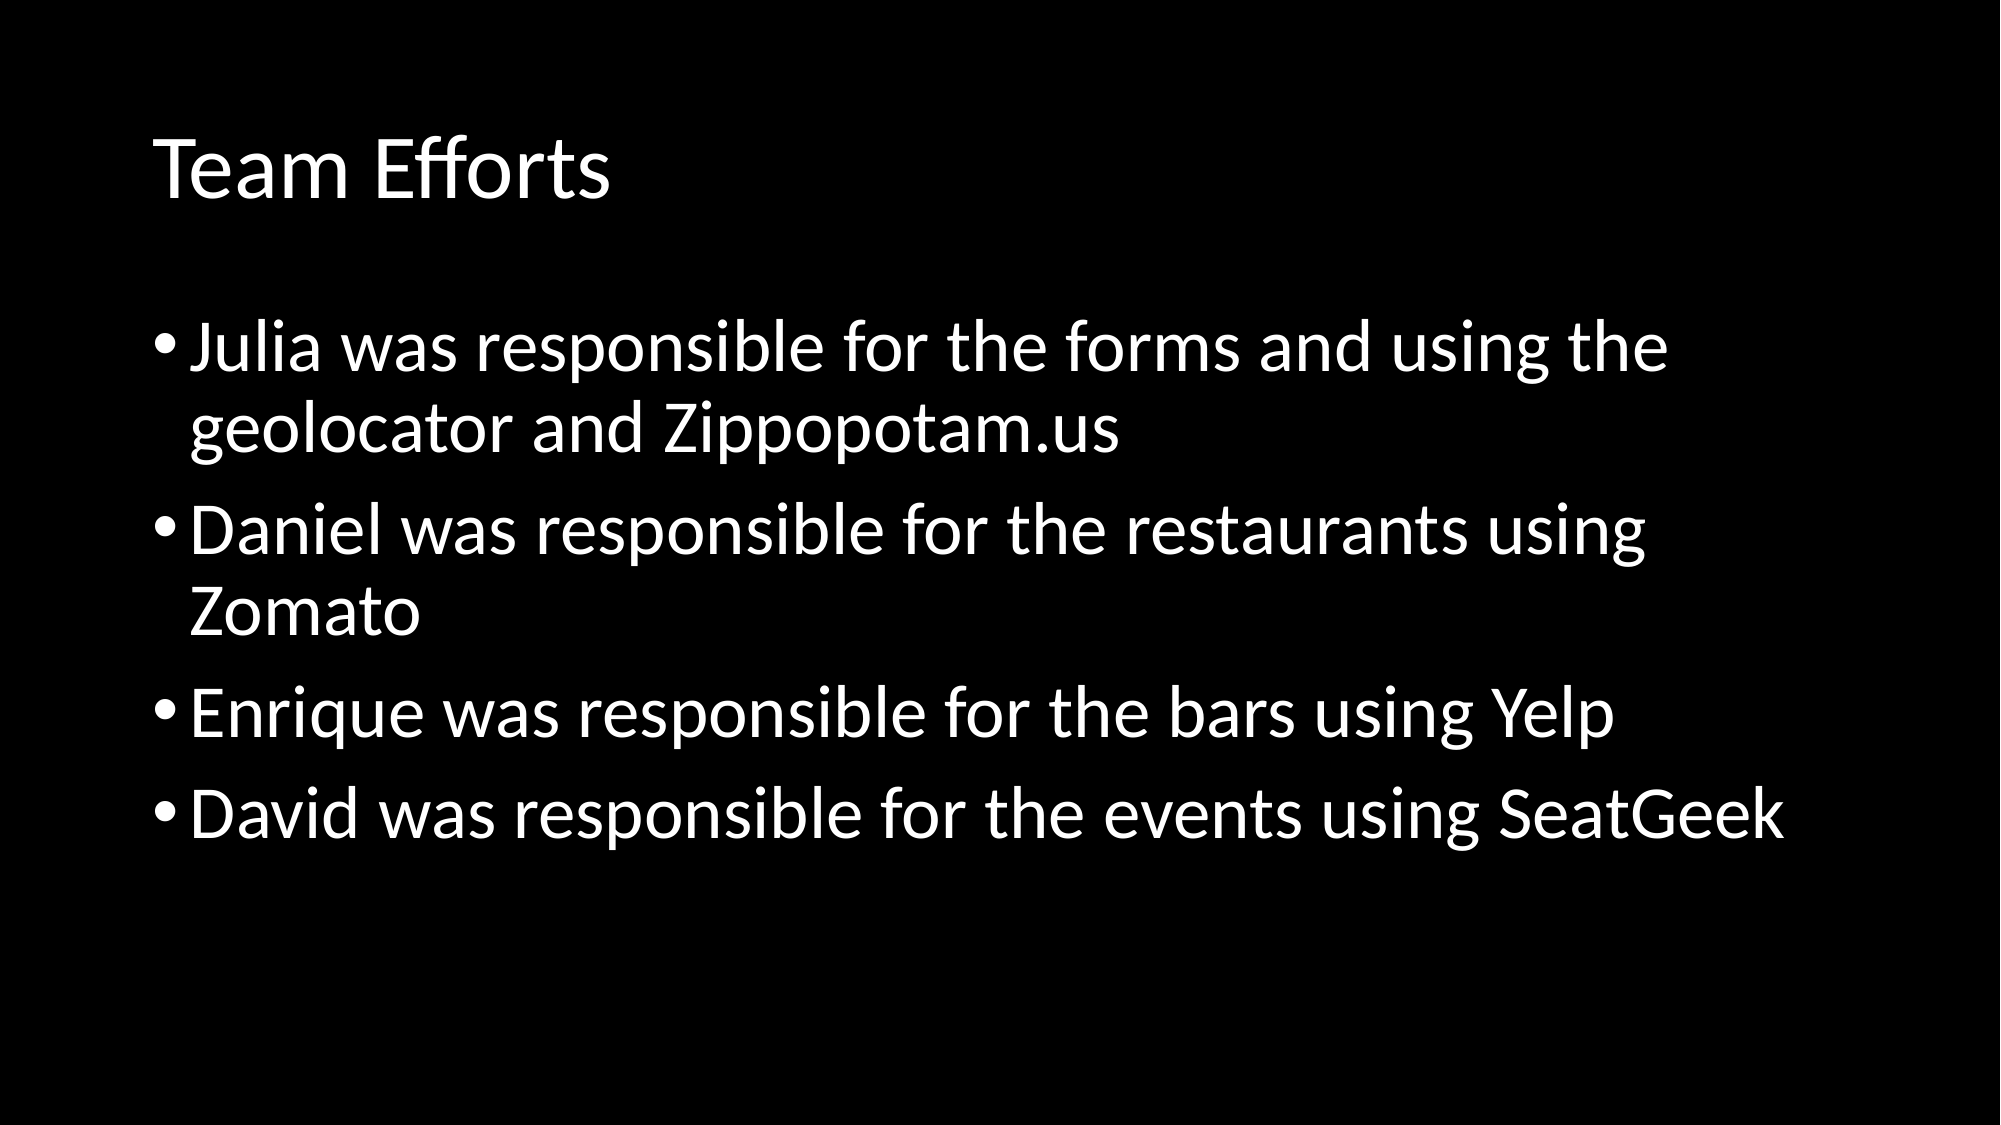

# Team Efforts
Julia was responsible for the forms and using the geolocator and Zippopotam.us
Daniel was responsible for the restaurants using Zomato
Enrique was responsible for the bars using Yelp
David was responsible for the events using SeatGeek